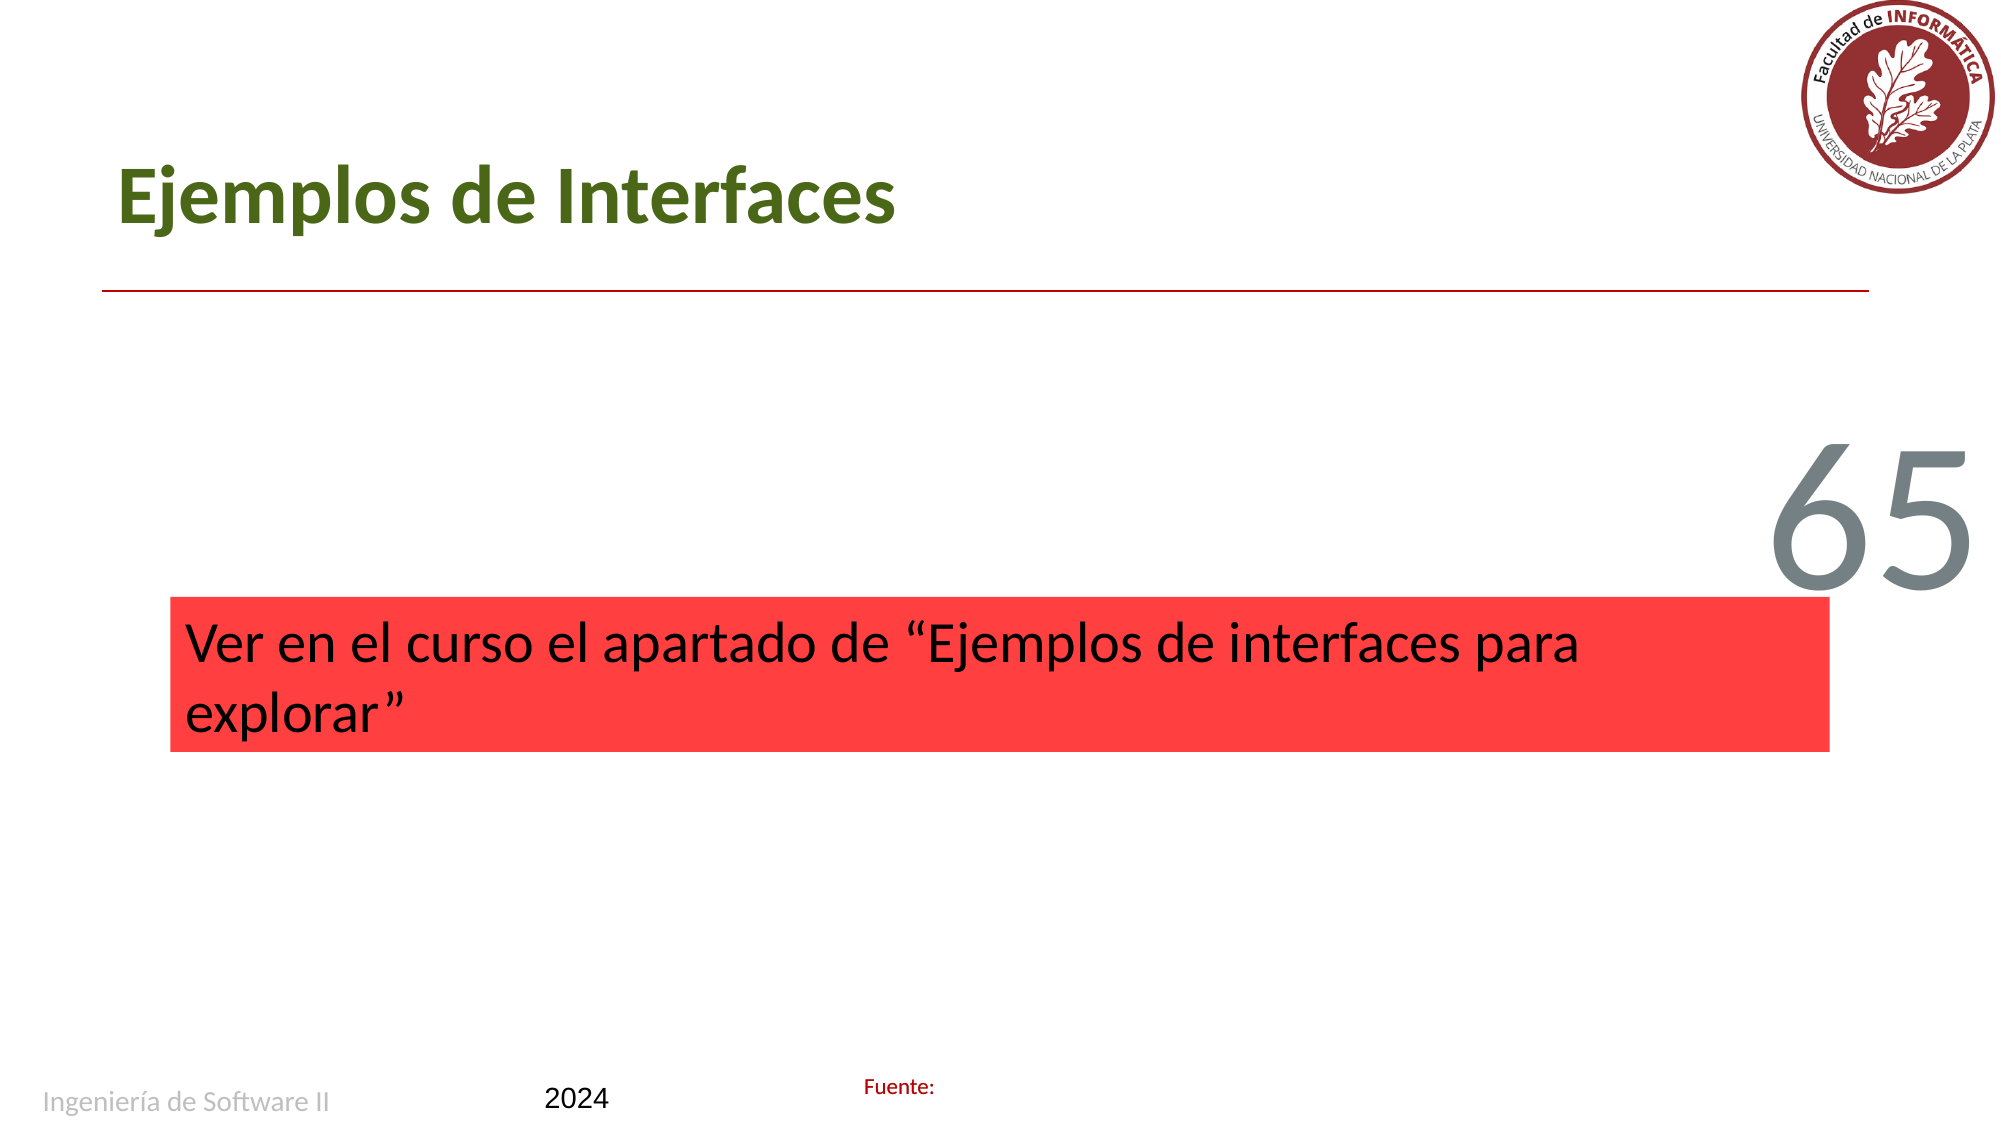

# Ejemplos de Interfaces
65
Ver en el curso el apartado de “Ejemplos de interfaces para explorar”
Ingeniería de Software II